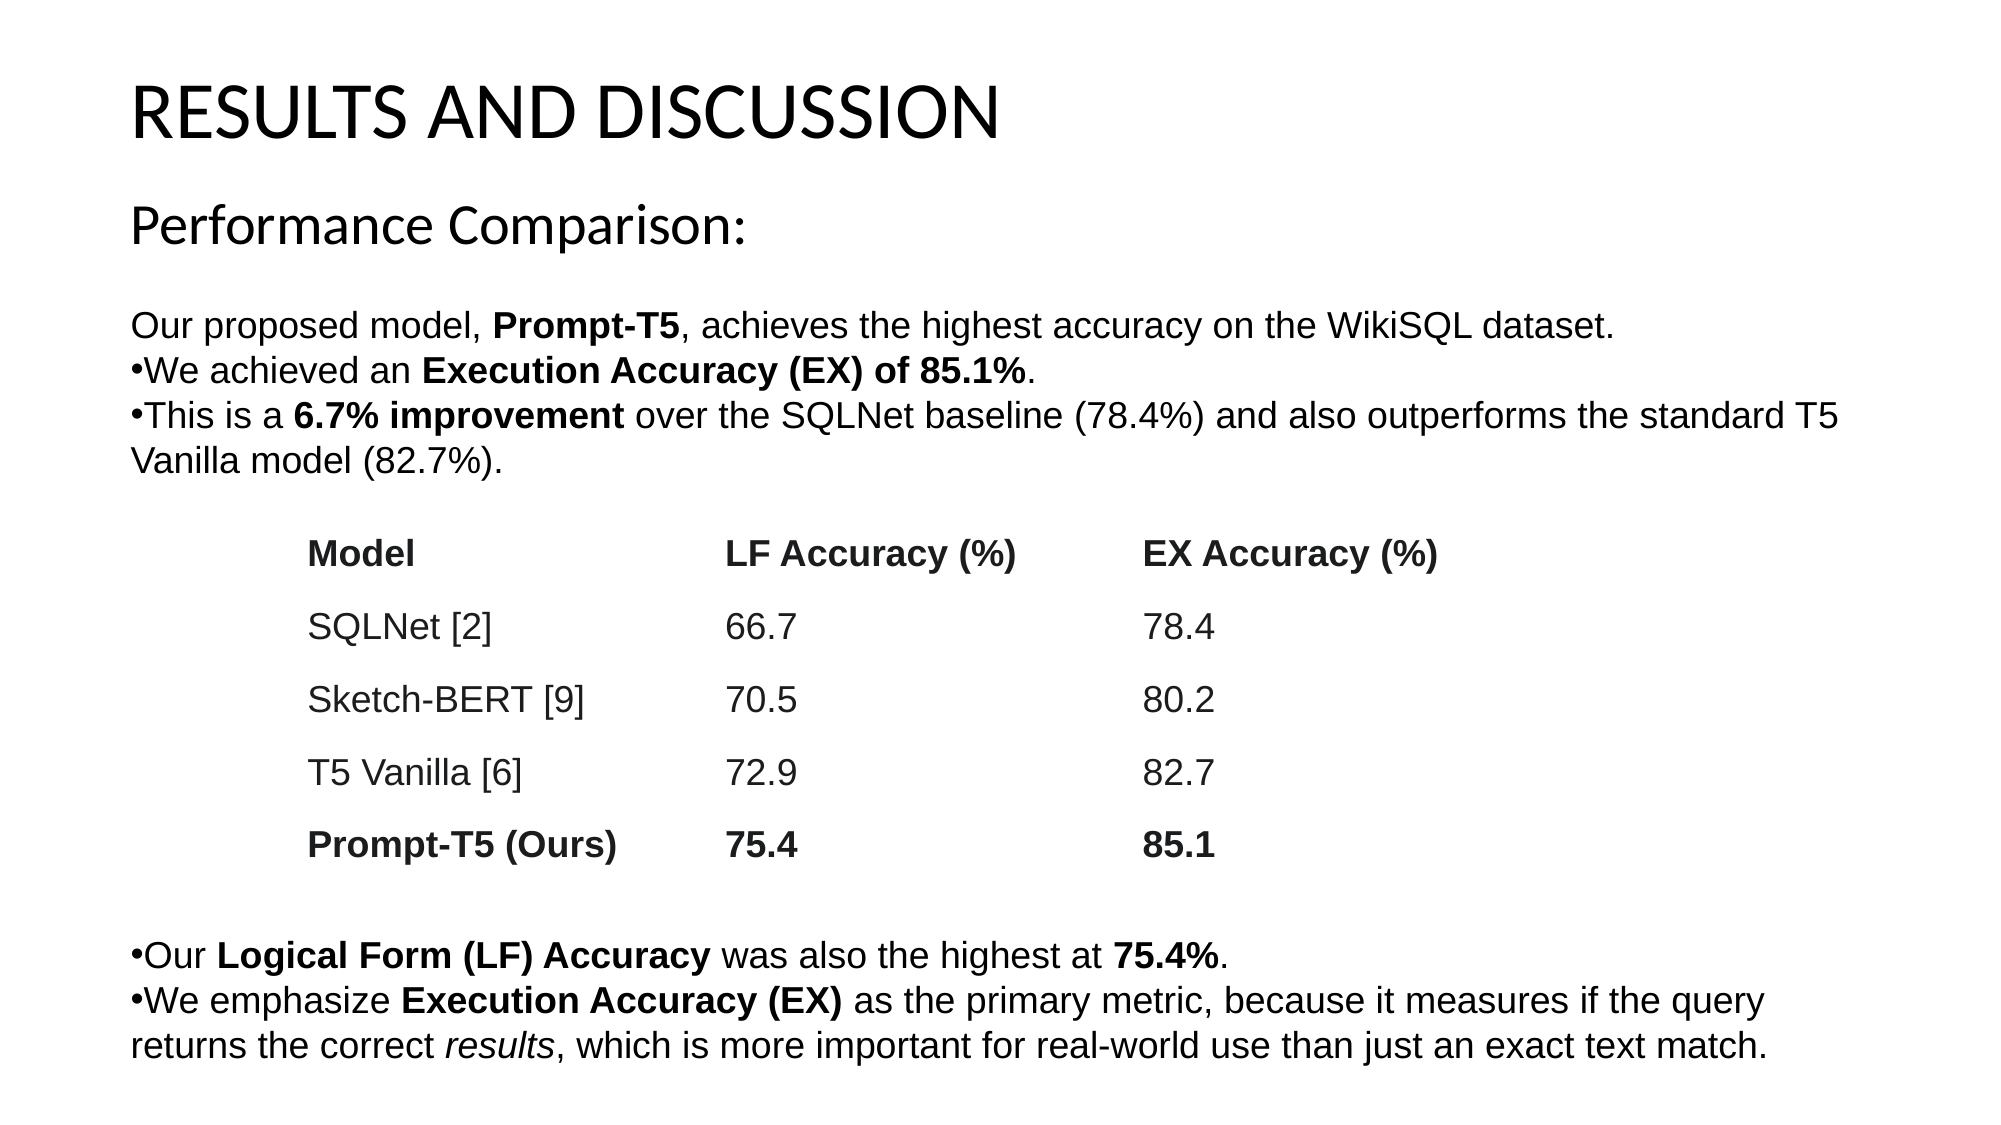

# RESULTS AND DISCUSSION
Performance Comparison:
Our proposed model, Prompt-T5, achieves the highest accuracy on the WikiSQL dataset.
We achieved an Execution Accuracy (EX) of 85.1%.
This is a 6.7% improvement over the SQLNet baseline (78.4%) and also outperforms the standard T5 Vanilla model (82.7%).
Our Logical Form (LF) Accuracy was also the highest at 75.4%.
We emphasize Execution Accuracy (EX) as the primary metric, because it measures if the query returns the correct results, which is more important for real-world use than just an exact text match.
| Model | LF Accuracy (%) | EX Accuracy (%) |
| --- | --- | --- |
| SQLNet [2] | 66.7 | 78.4 |
| Sketch-BERT [9] | 70.5 | 80.2 |
| T5 Vanilla [6] | 72.9 | 82.7 |
| Prompt-T5 (Ours) | 75.4 | 85.1 |